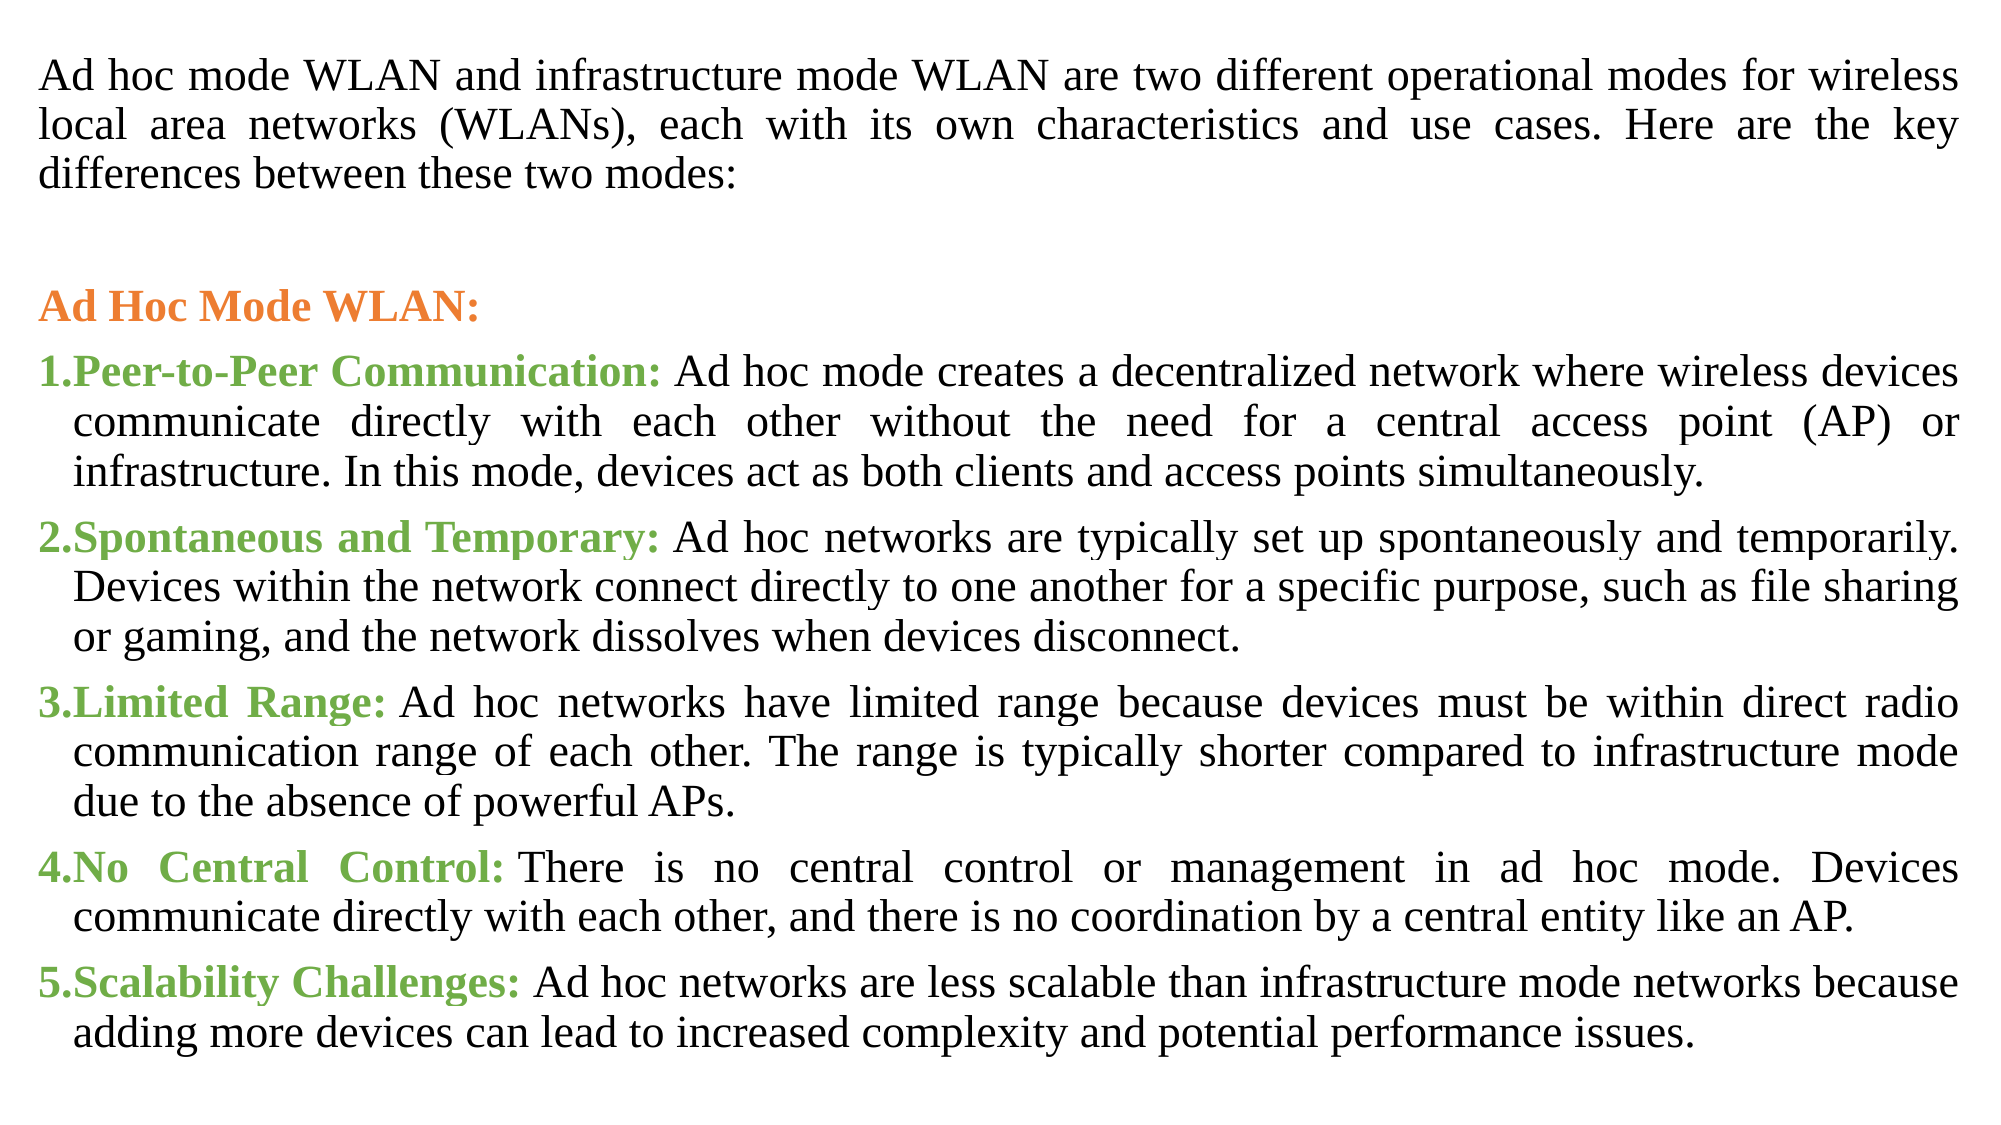

Ad hoc mode WLAN and infrastructure mode WLAN are two different operational modes for wireless local area networks (WLANs), each with its own characteristics and use cases. Here are the key differences between these two modes:

Ad Hoc Mode WLAN:
Peer-to-Peer Communication: Ad hoc mode creates a decentralized network where wireless devices communicate directly with each other without the need for a central access point (AP) or infrastructure. In this mode, devices act as both clients and access points simultaneously.
Spontaneous and Temporary: Ad hoc networks are typically set up spontaneously and temporarily. Devices within the network connect directly to one another for a specific purpose, such as file sharing or gaming, and the network dissolves when devices disconnect.
Limited Range: Ad hoc networks have limited range because devices must be within direct radio communication range of each other. The range is typically shorter compared to infrastructure mode due to the absence of powerful APs.
No Central Control: There is no central control or management in ad hoc mode. Devices communicate directly with each other, and there is no coordination by a central entity like an AP.
Scalability Challenges: Ad hoc networks are less scalable than infrastructure mode networks because adding more devices can lead to increased complexity and potential performance issues.